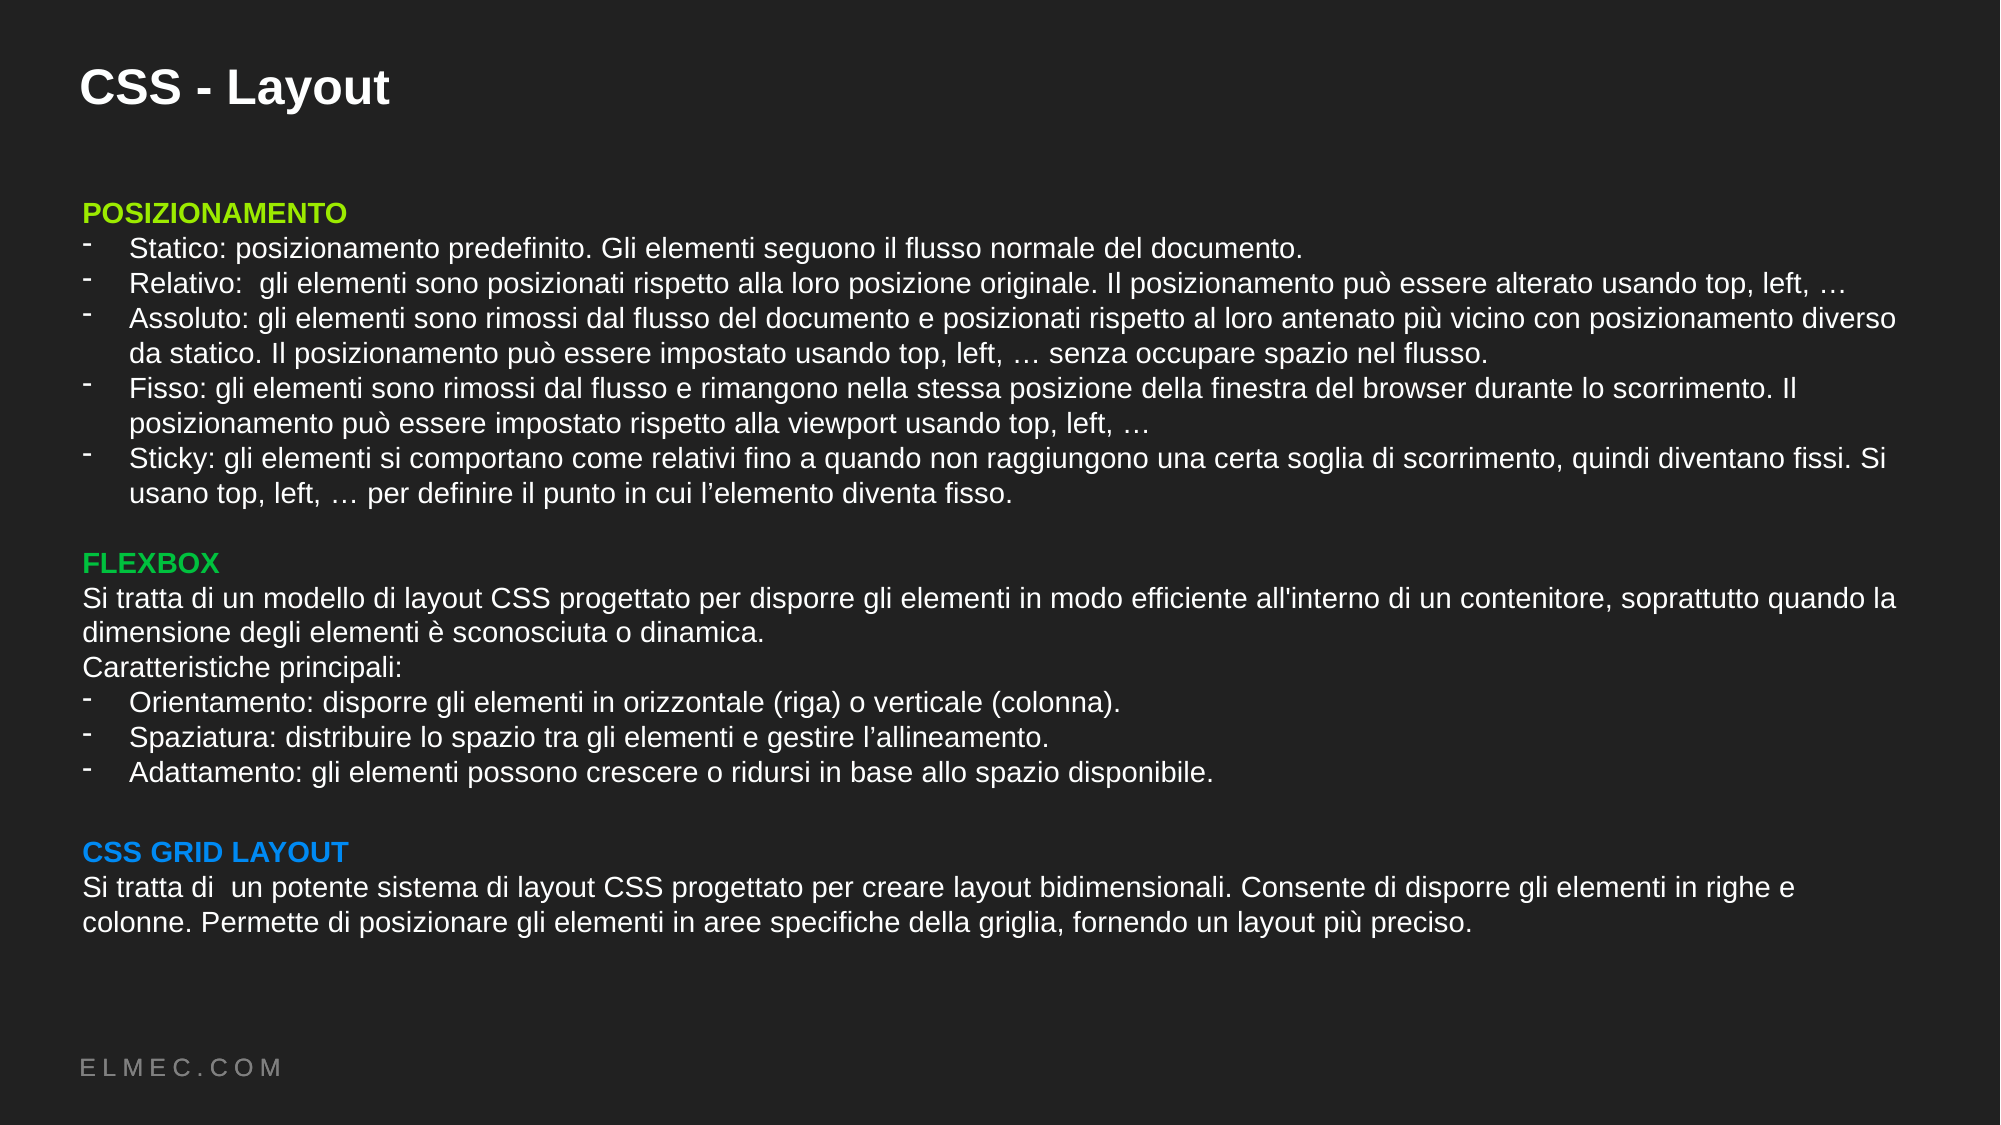

# CSS - Layout
POSIZIONAMENTO
Statico: posizionamento predefinito. Gli elementi seguono il flusso normale del documento.
Relativo:  gli elementi sono posizionati rispetto alla loro posizione originale. Il posizionamento può essere alterato usando top, left, …
Assoluto: gli elementi sono rimossi dal flusso del documento e posizionati rispetto al loro antenato più vicino con posizionamento diverso da statico. Il posizionamento può essere impostato usando top, left, … senza occupare spazio nel flusso.
Fisso: gli elementi sono rimossi dal flusso e rimangono nella stessa posizione della finestra del browser durante lo scorrimento. Il posizionamento può essere impostato rispetto alla viewport usando top, left, …
Sticky: gli elementi si comportano come relativi fino a quando non raggiungono una certa soglia di scorrimento, quindi diventano fissi. Si usano top, left, … per definire il punto in cui l’elemento diventa fisso.

FLEXBOX
Si tratta di un modello di layout CSS progettato per disporre gli elementi in modo efficiente all'interno di un contenitore, soprattutto quando la dimensione degli elementi è sconosciuta o dinamica.
Caratteristiche principali:
Orientamento: disporre gli elementi in orizzontale (riga) o verticale (colonna).
Spaziatura: distribuire lo spazio tra gli elementi e gestire l’allineamento.
Adattamento: gli elementi possono crescere o ridursi in base allo spazio disponibile.

CSS GRID LAYOUT
Si tratta di  un potente sistema di layout CSS progettato per creare layout bidimensionali. Consente di disporre gli elementi in righe e colonne. Permette di posizionare gli elementi in aree specifiche della griglia, fornendo un layout più preciso.